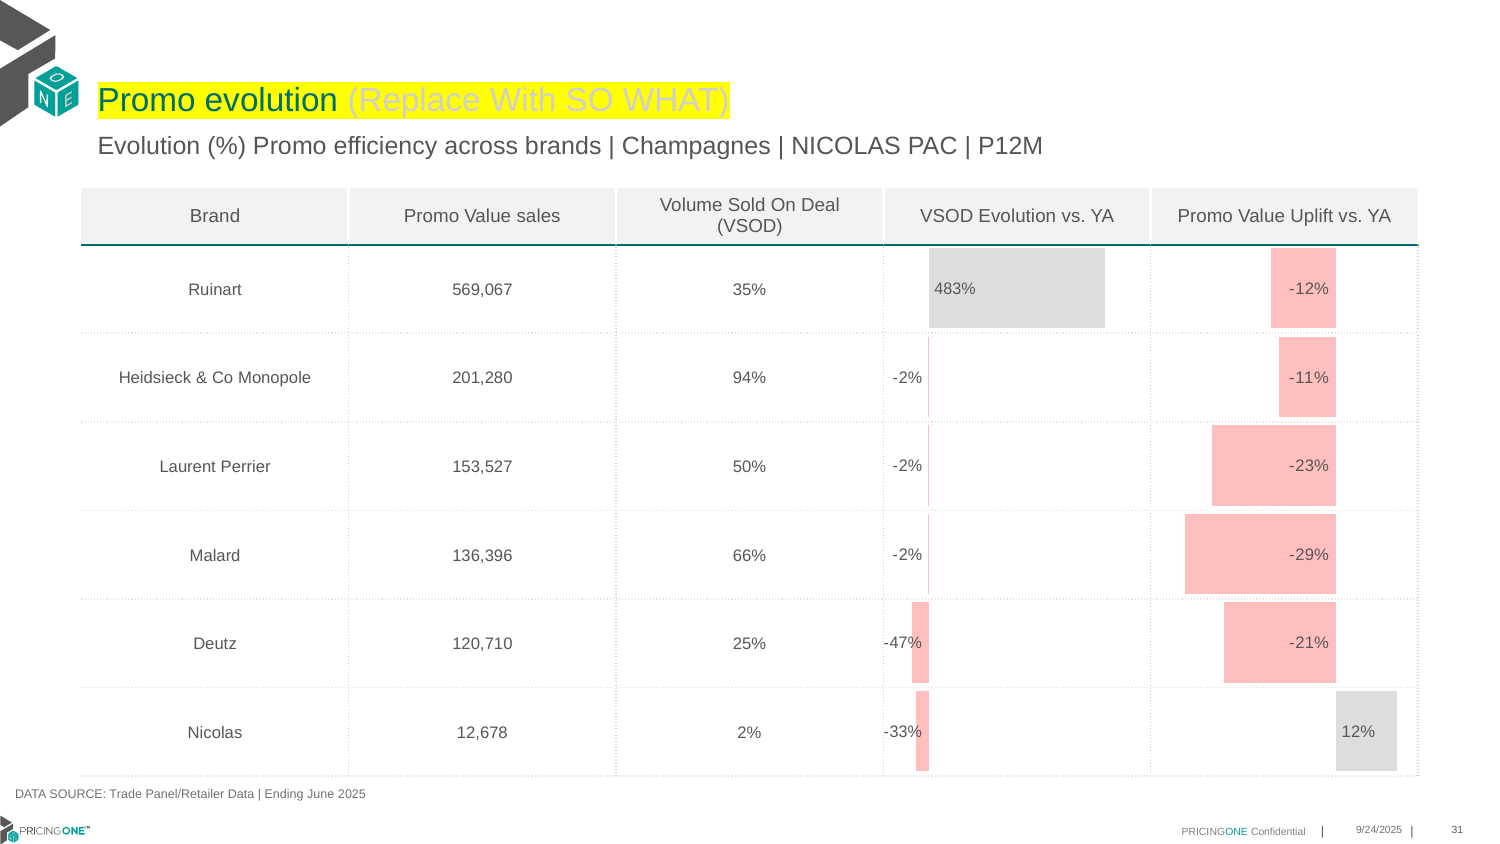

# Promo evolution (Replace With SO WHAT)
Evolution (%) Promo efficiency across brands | Champagnes | NICOLAS PAC | P12M
| Brand | Promo Value sales | Volume Sold On Deal (VSOD) | VSOD Evolution vs. YA | Promo Value Uplift vs. YA |
| --- | --- | --- | --- | --- |
| Ruinart | 569,067 | 35% |  |  |
| Heidsieck & Co Monopole | 201,280 | 94% |  |  |
| Laurent Perrier | 153,527 | 50% |  |  |
| Malard | 136,396 | 66% |  |  |
| Deutz | 120,710 | 25% |  |  |
| Nicolas | 12,678 | 2% |  |  |

### Chart

| Category | VSOD Evaluation vs YA |
|---|---|
| Ruinart | 4.833 |
| Heidsieck & Co Monopole | -0.02100000000000002 |
| Laurent Perrier | -0.020000000000000018 |
| Malard | -0.015000000000000013 |
| Deutz | -0.46799999999999997 |
| Nicolas | -0.33299999999999996 |

### Chart

| Category | Promo Value Uplift vs YA |
|---|---|
| Ruinart | -0.12292706591785219 |
| Heidsieck & Co Monopole | -0.10666322714777476 |
| Laurent Perrier | -0.2341786234317509 |
| Malard | -0.2857877866669978 |
| Deutz | -0.21222201610089875 |
| Nicolas | 0.11536370949923547 |
DATA SOURCE: Trade Panel/Retailer Data | Ending June 2025

9/24/2025
31